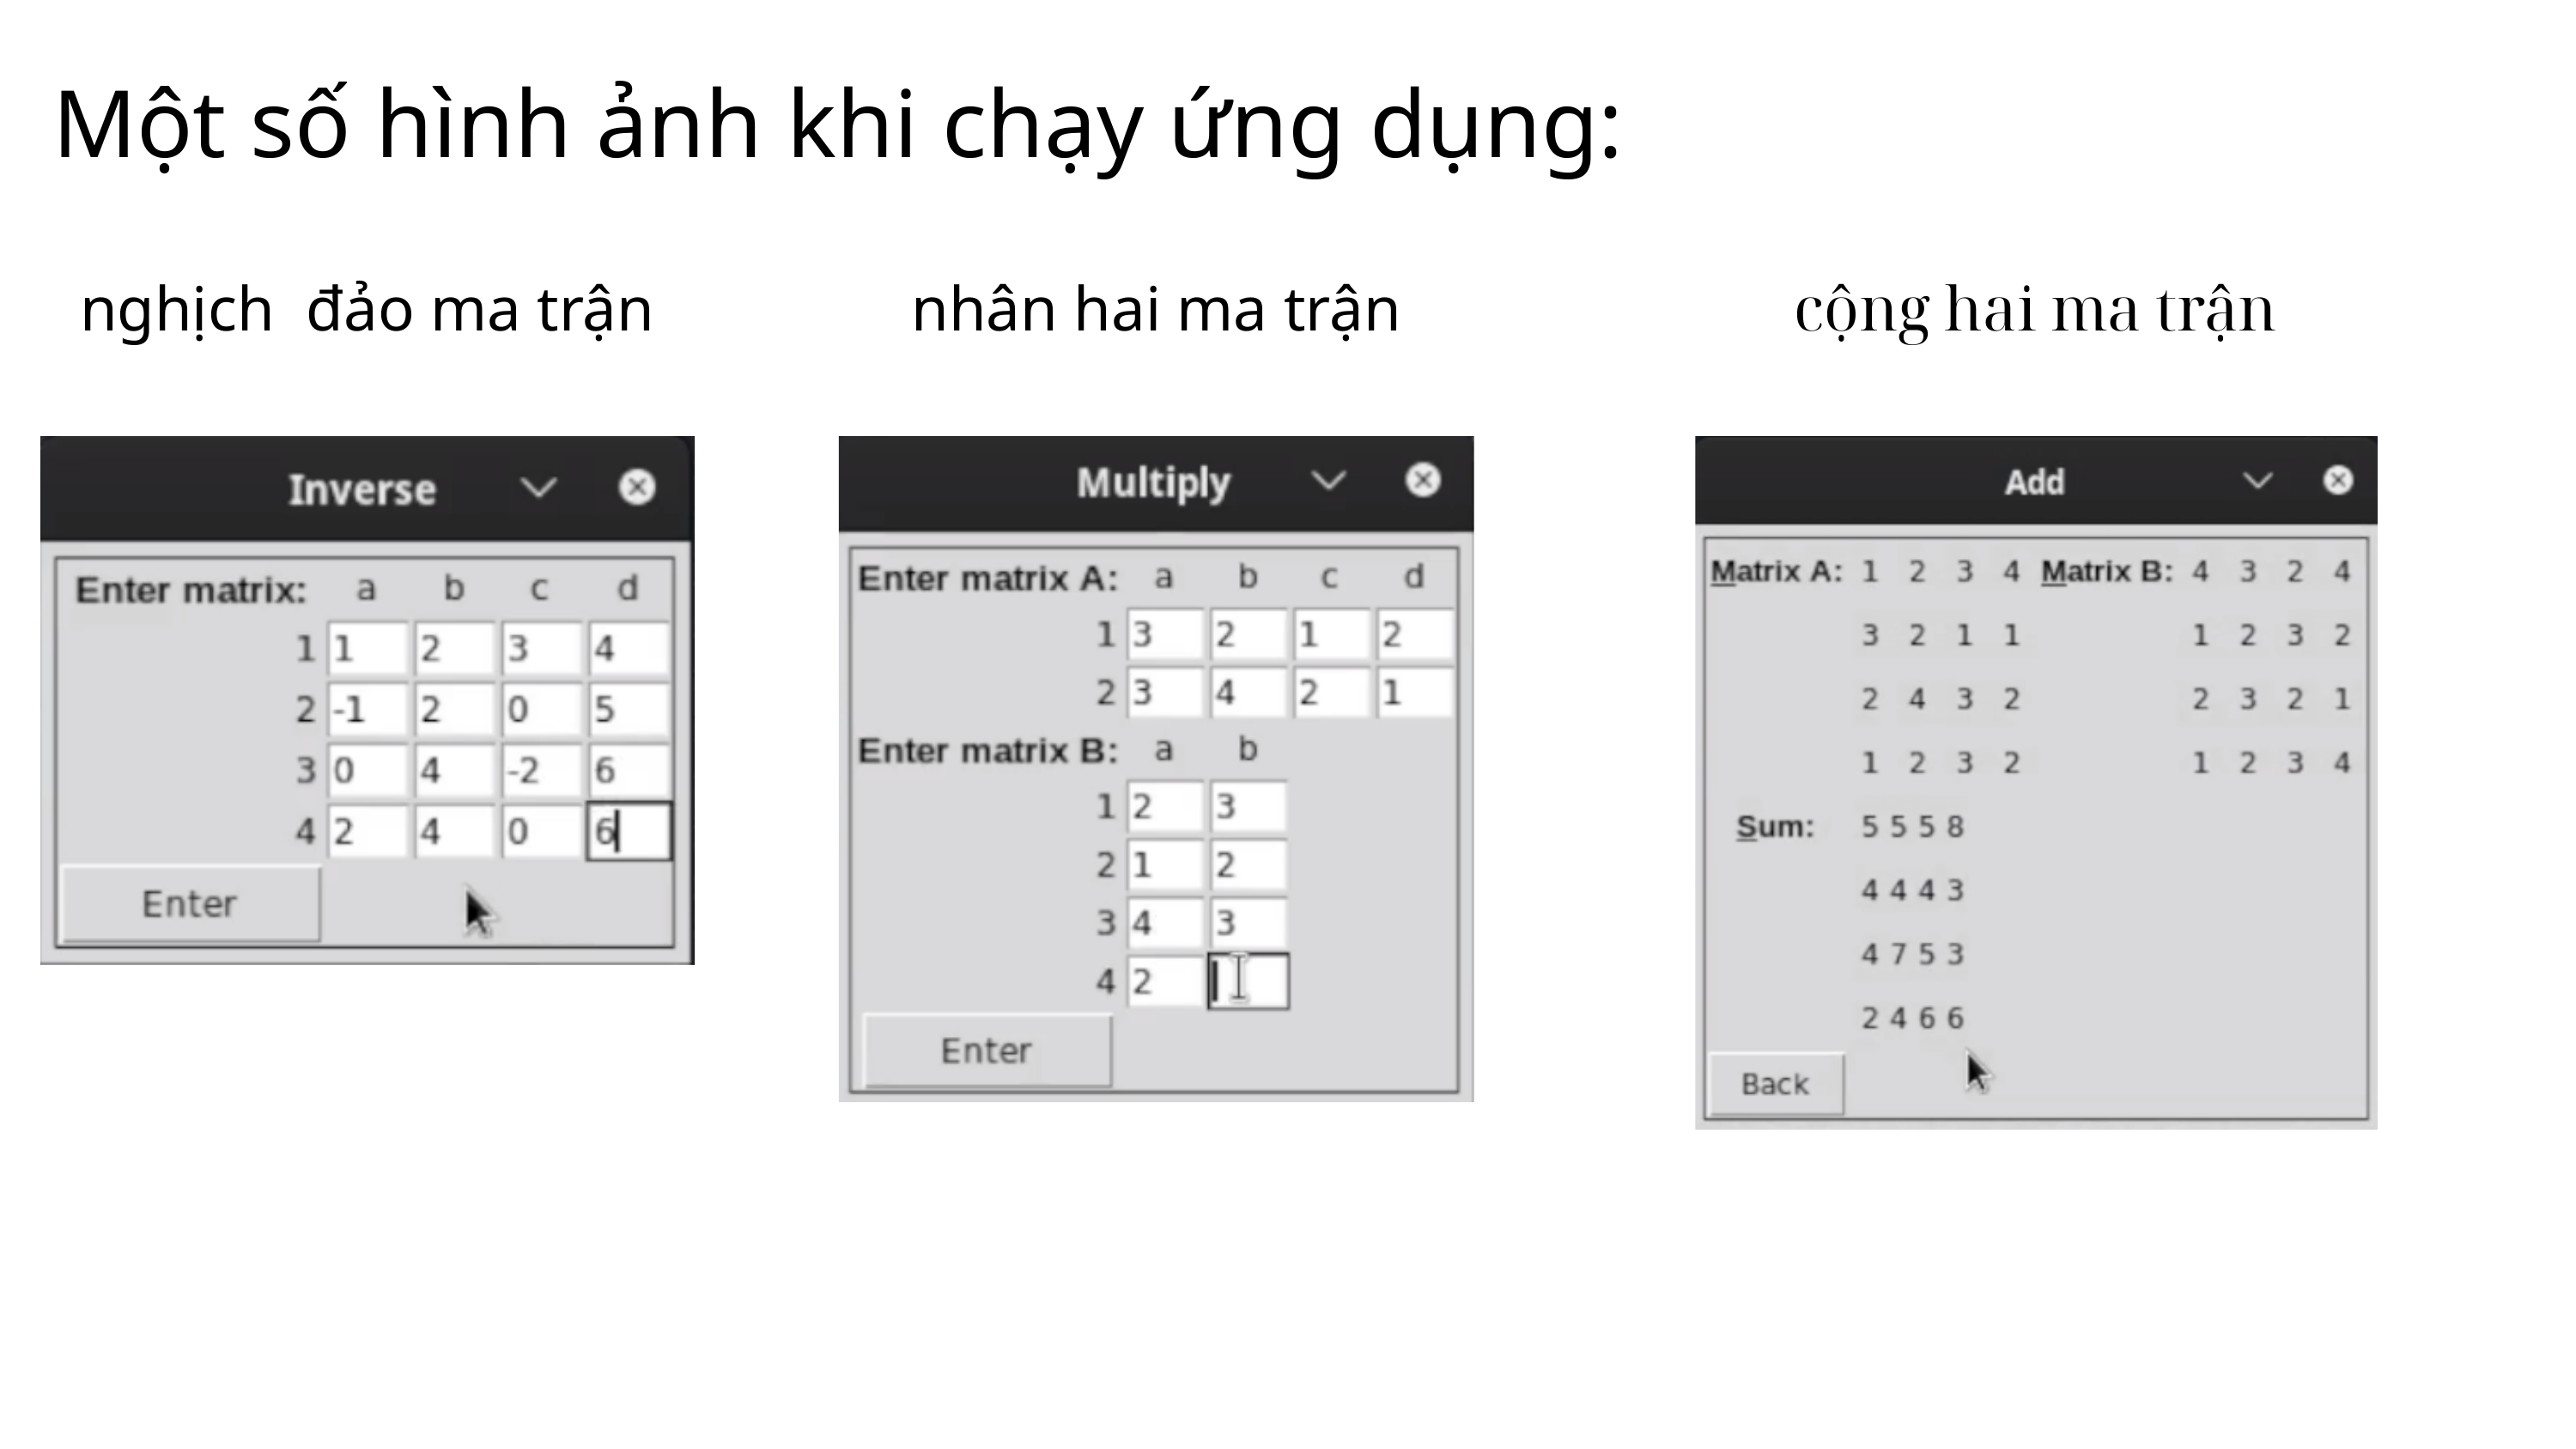

Một số hình ảnh khi chạy ứng dụng:
nghịch  đảo ma trận
nhân hai ma trận
cộng hai ma trận